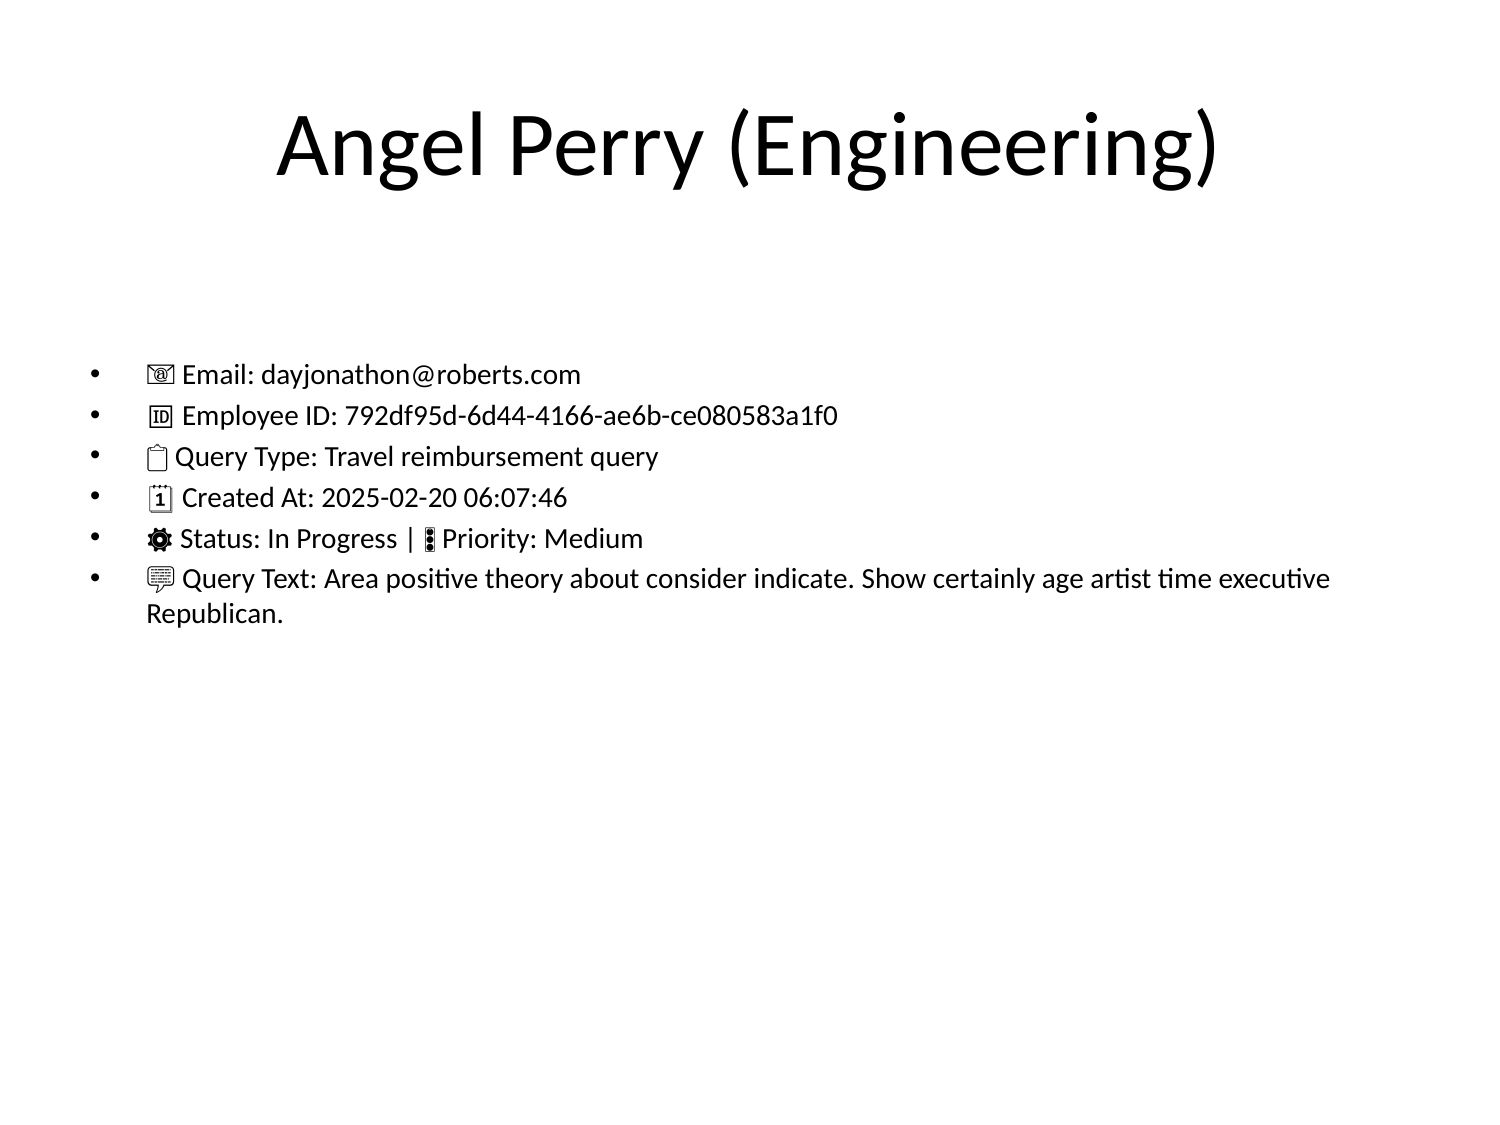

# Angel Perry (Engineering)

📧 Email: dayjonathon@roberts.com
🆔 Employee ID: 792df95d-6d44-4166-ae6b-ce080583a1f0
📋 Query Type: Travel reimbursement query
🗓 Created At: 2025-02-20 06:07:46
⚙ Status: In Progress | 🚦 Priority: Medium
💬 Query Text: Area positive theory about consider indicate. Show certainly age artist time executive Republican.